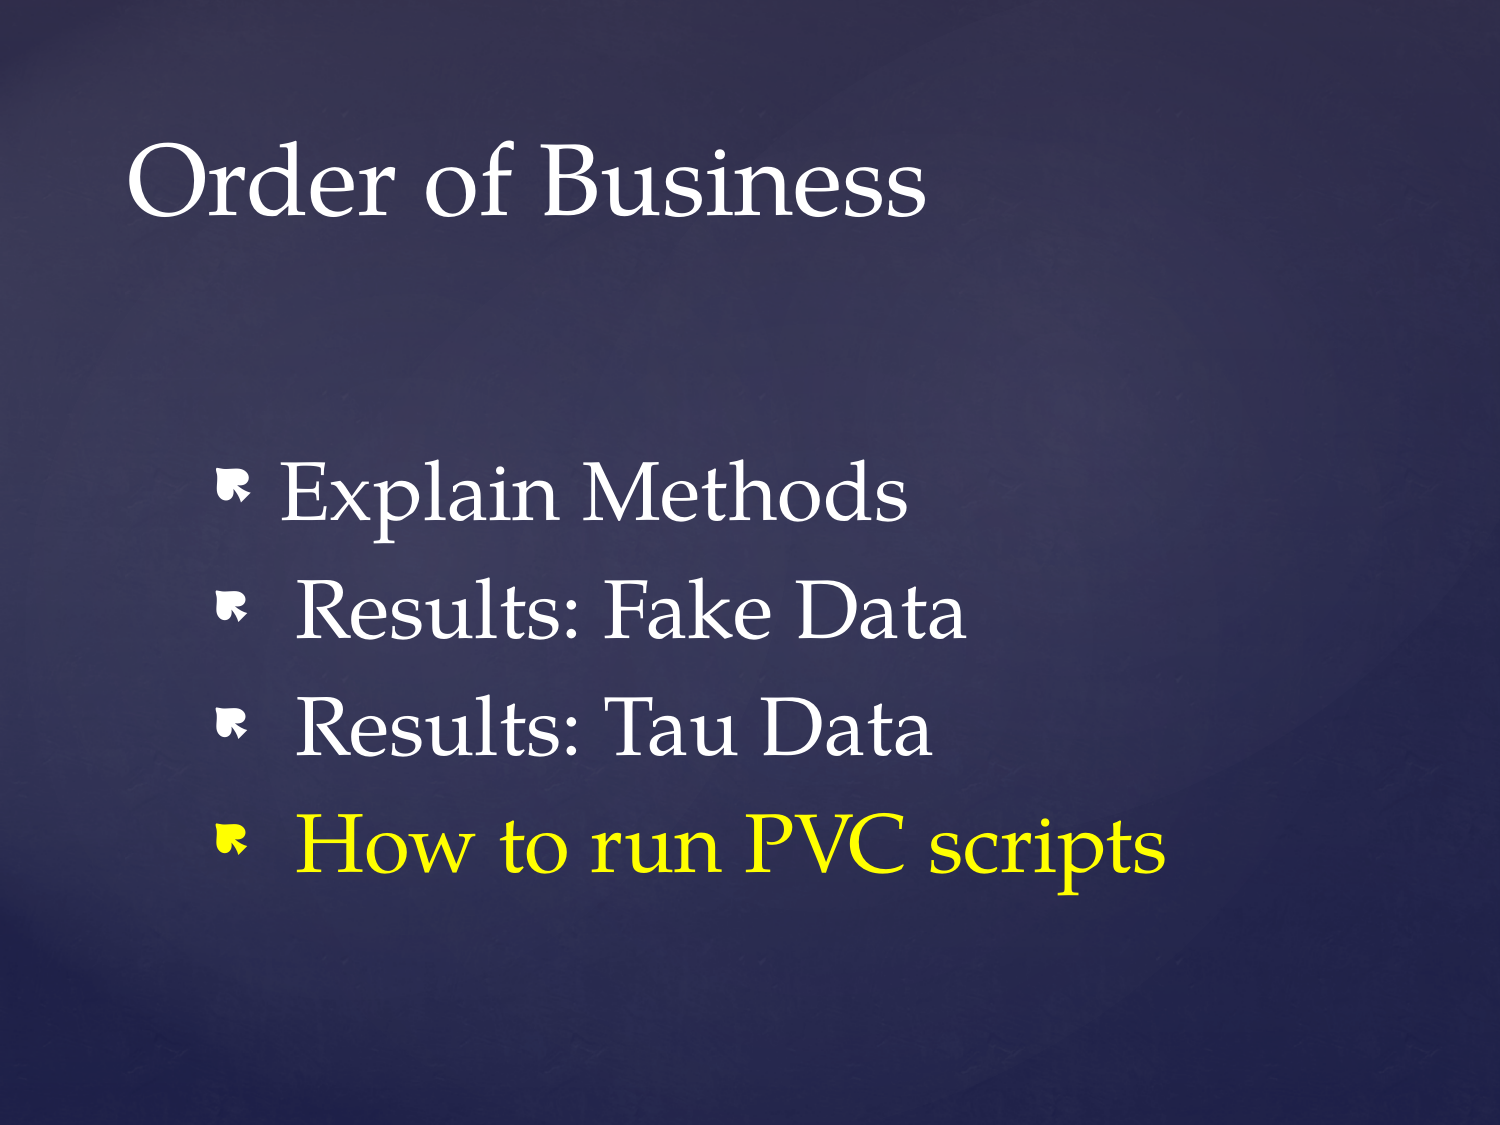

Order of Business
 Explain Methods
  Results: Fake Data
  Results: Tau Data
  How to run PVC scripts